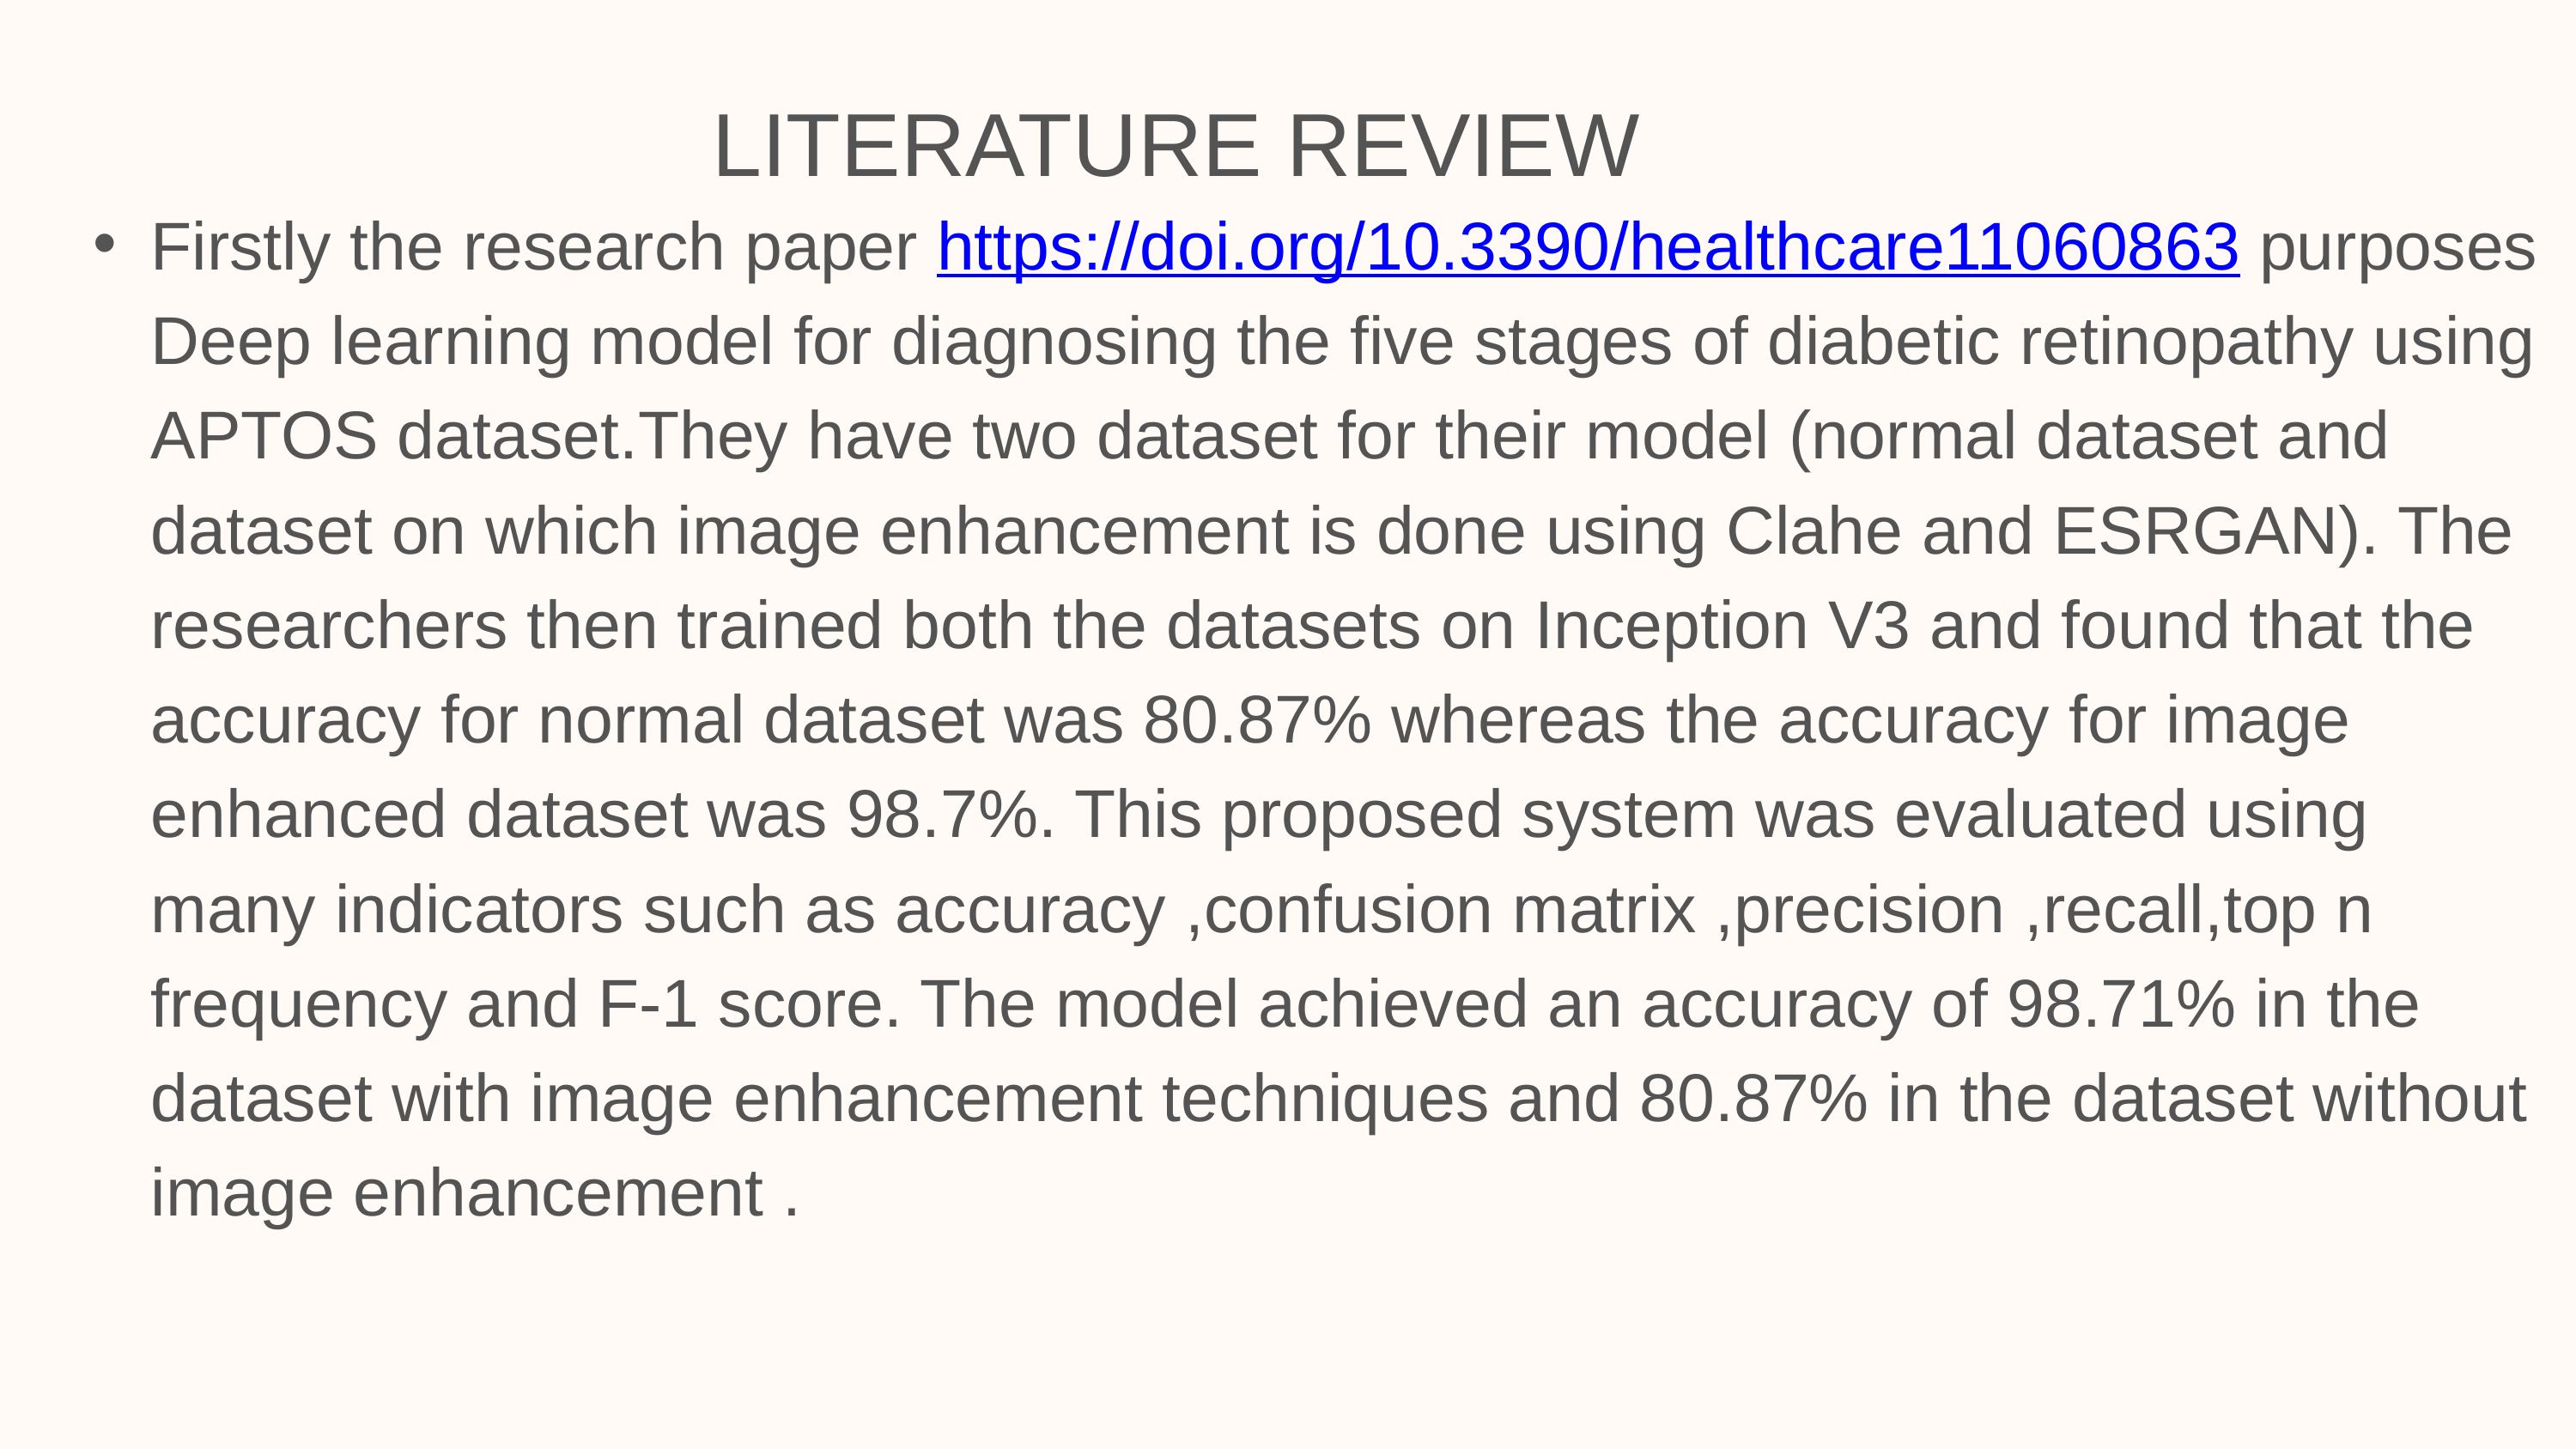

LITERATURE REVIEW
Firstly the research paper https://doi.org/10.3390/healthcare11060863 purposes Deep learning model for diagnosing the five stages of diabetic retinopathy using APTOS dataset.They have two dataset for their model (normal dataset and dataset on which image enhancement is done using Clahe and ESRGAN). The researchers then trained both the datasets on Inception V3 and found that the accuracy for normal dataset was 80.87% whereas the accuracy for image enhanced dataset was 98.7%. This proposed system was evaluated using many indicators such as accuracy ,confusion matrix ,precision ,recall,top n frequency and F-1 score. The model achieved an accuracy of 98.71% in the dataset with image enhancement techniques and 80.87% in the dataset without image enhancement .